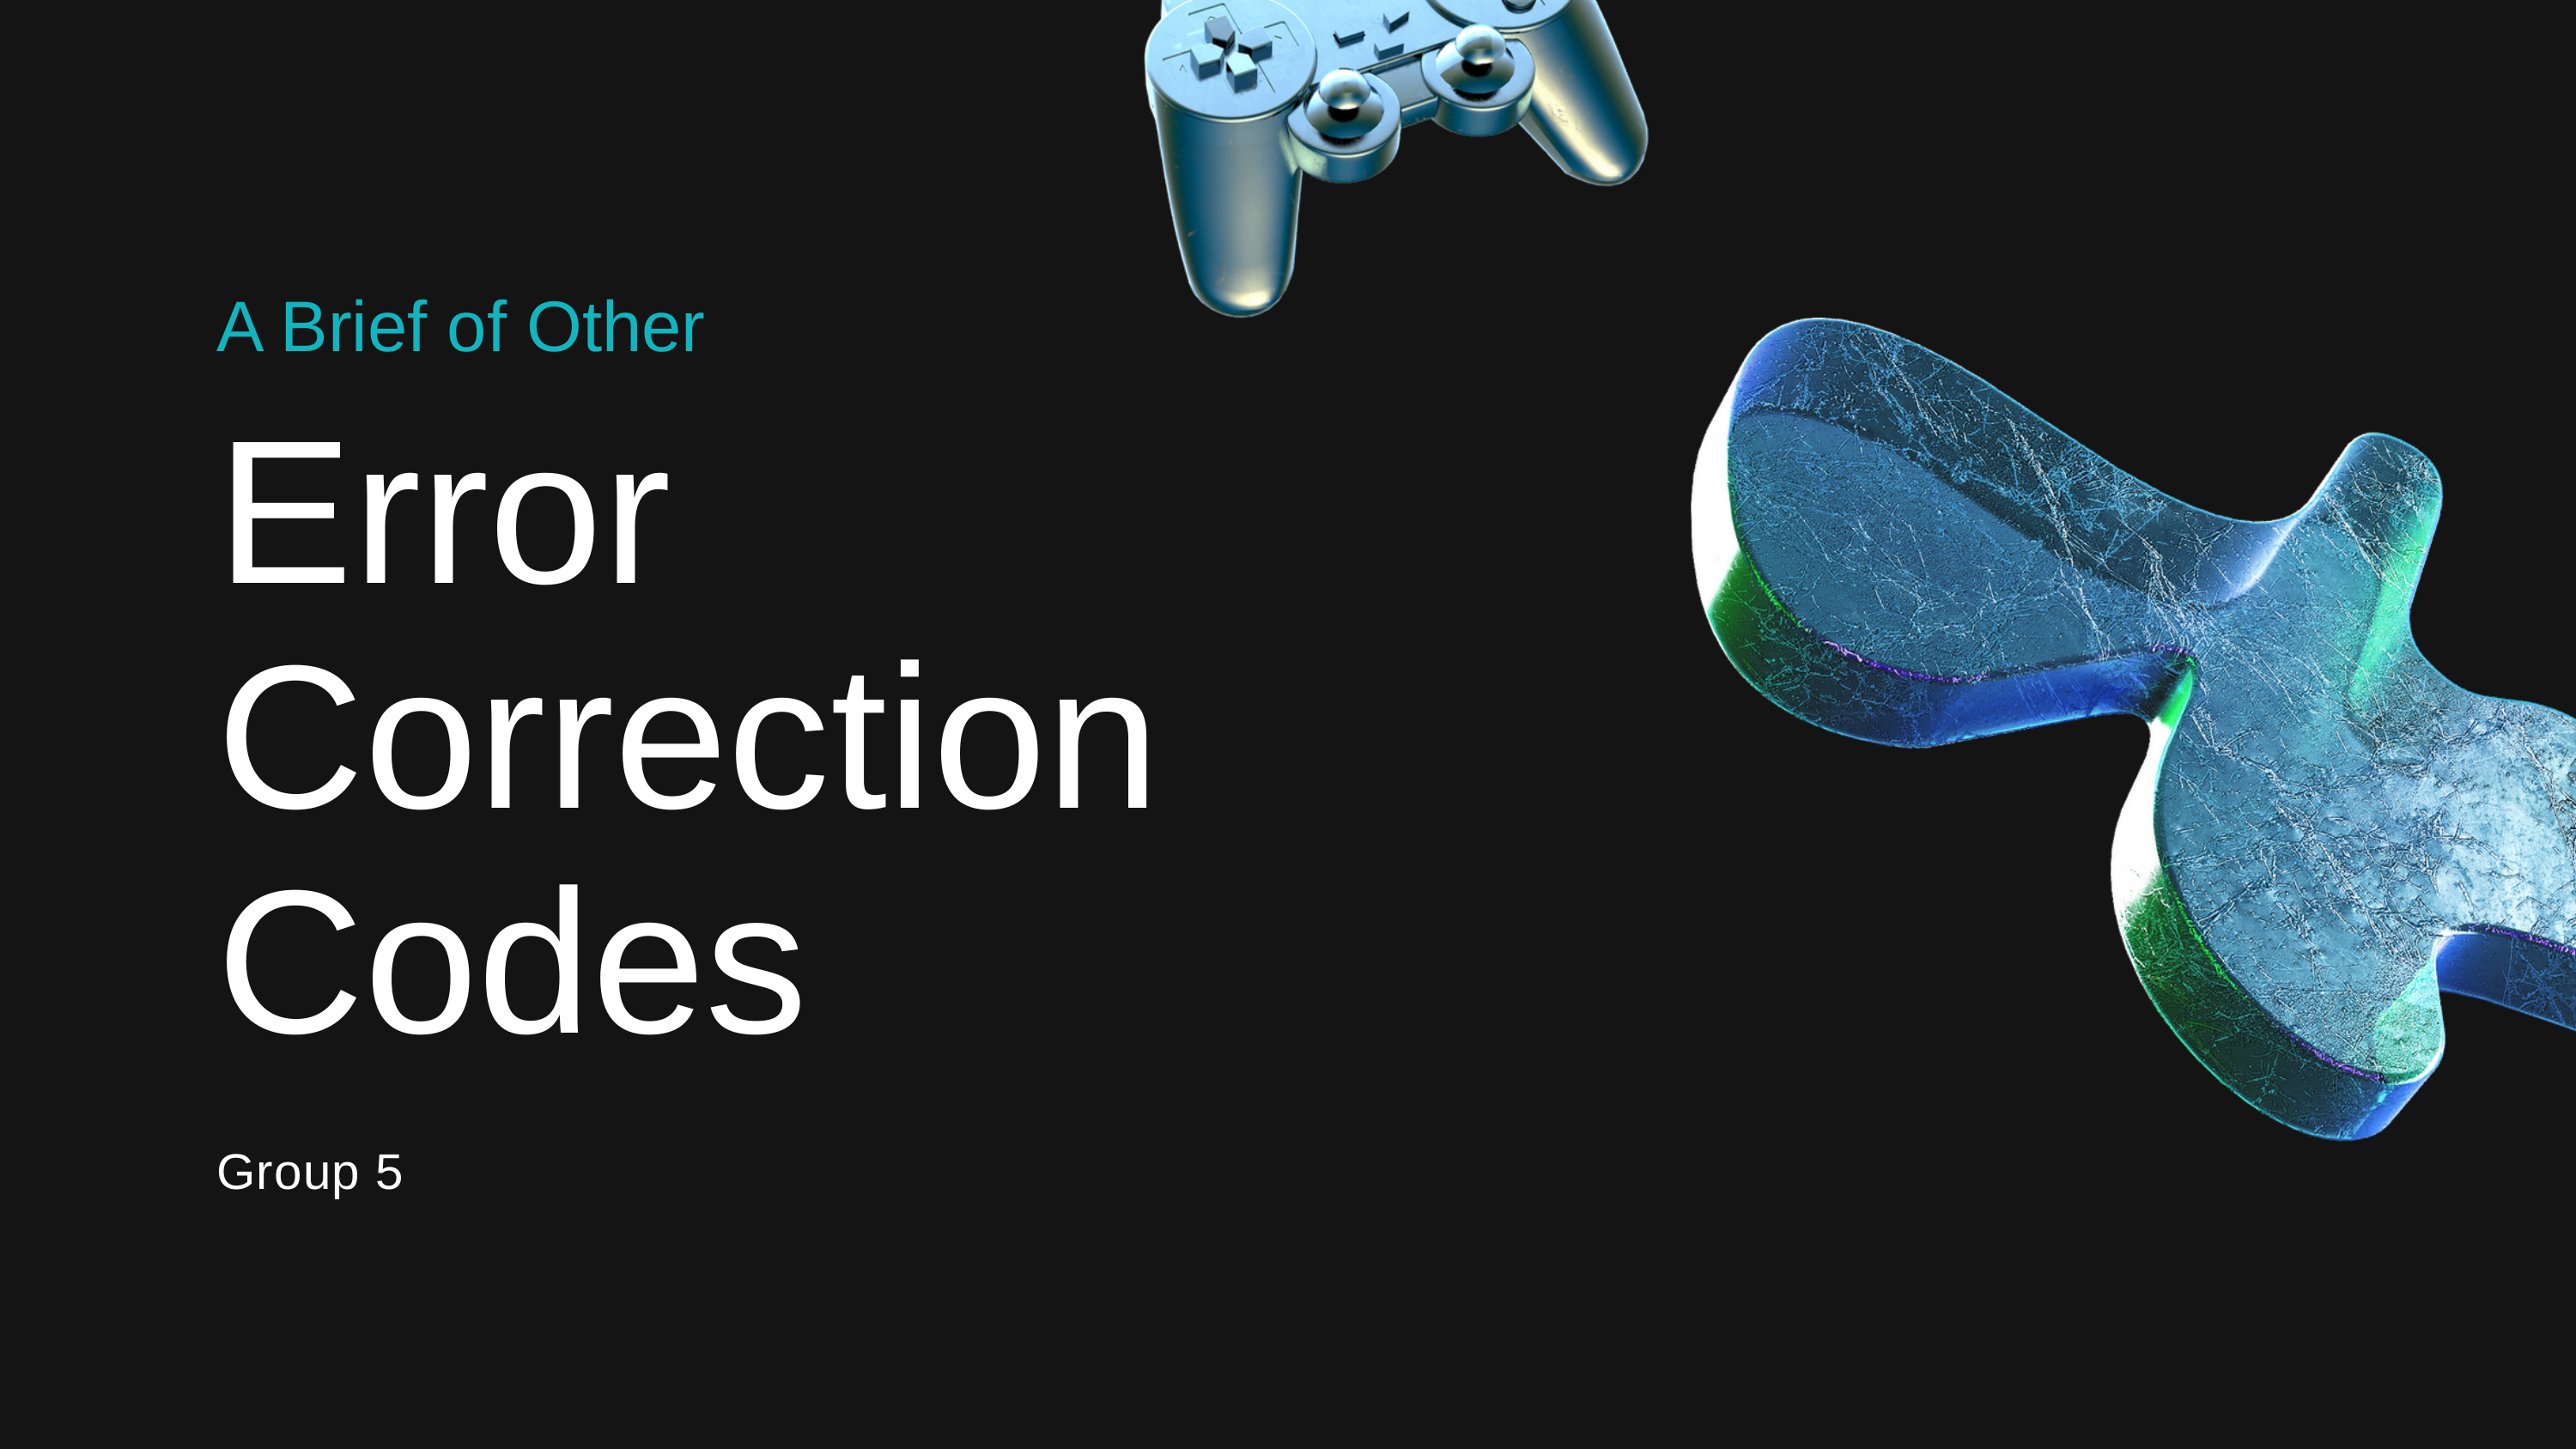

A Brief of Other

Error Correction Codes
Group 5